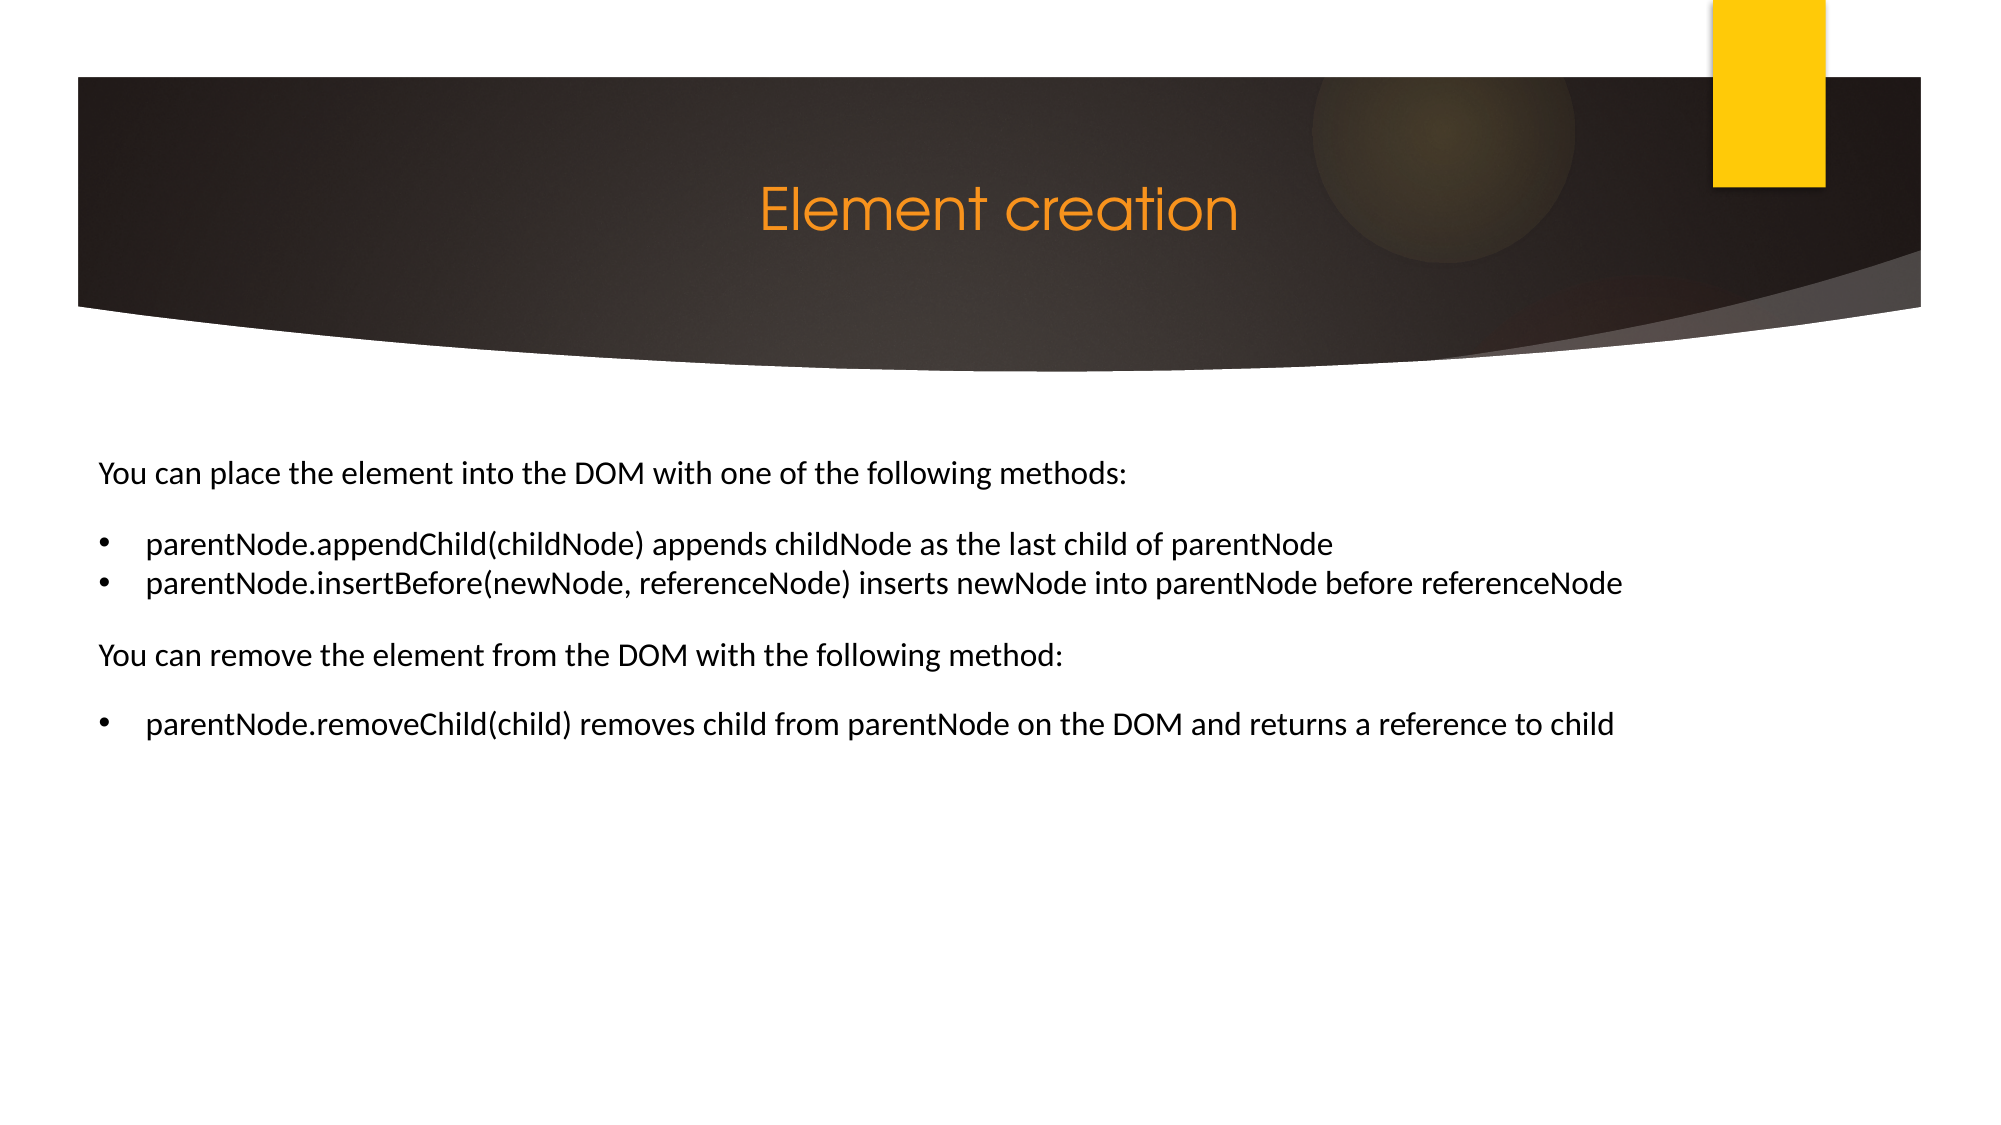

# Element creation
You can place the element into the DOM with one of the following methods:
parentNode.appendChild(childNode) appends childNode as the last child of parentNode
parentNode.insertBefore(newNode, referenceNode) inserts newNode into parentNode before referenceNode
You can remove the element from the DOM with the following method:
parentNode.removeChild(child) removes child from parentNode on the DOM and returns a reference to child